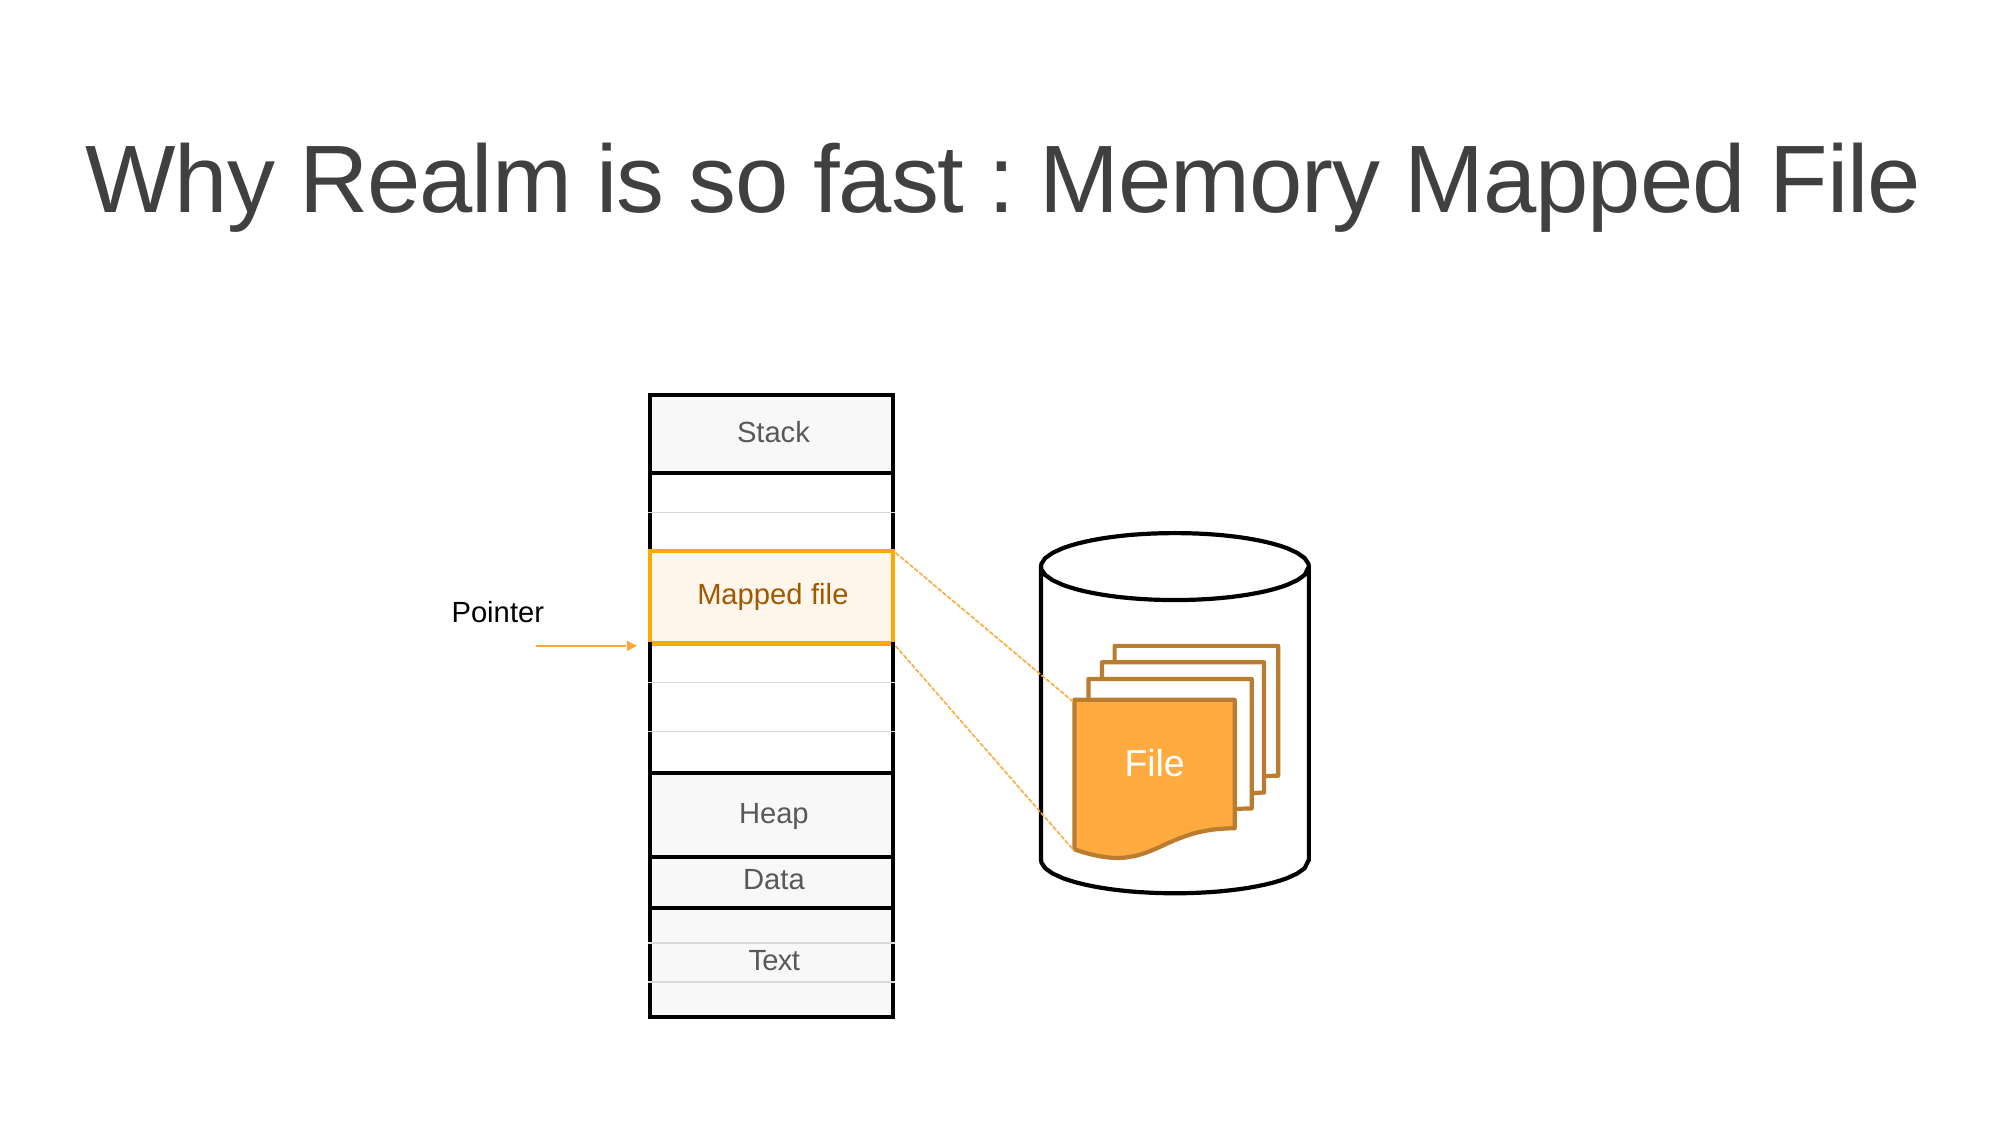

# Why Realm is so fast : Memory Mapped File
| Stack |
| --- |
|  |
|  |
| Mapped file |
|  |
|  |
|  |
| Heap |
| Data |
|  |
| Text |
|  |

Pointer

File